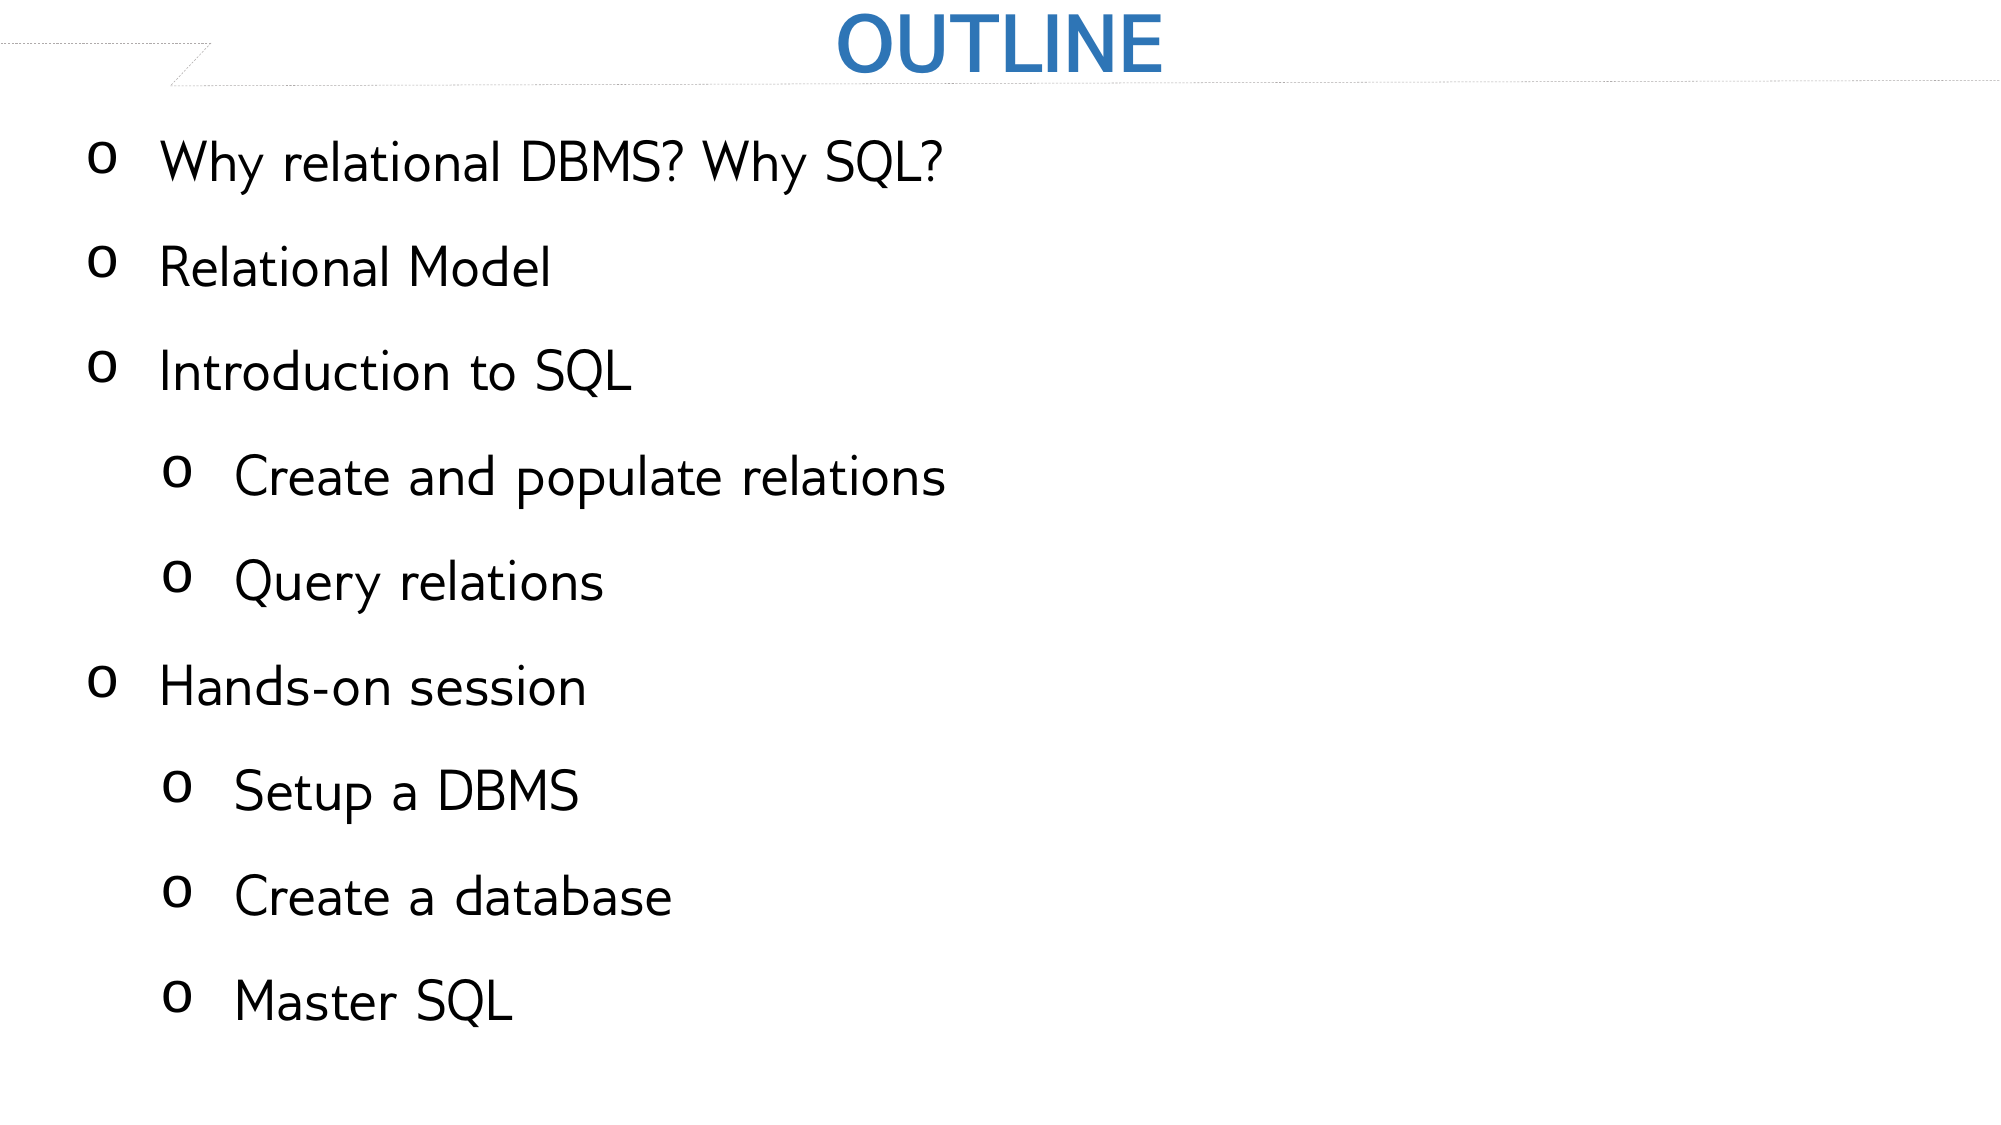

OUTLINE
Why relational DBMS? Why SQL?
Relational Model
Introduction to SQL
Create and populate relations
Query relations
Hands-on session
Setup a DBMS
Create a database
Master SQL